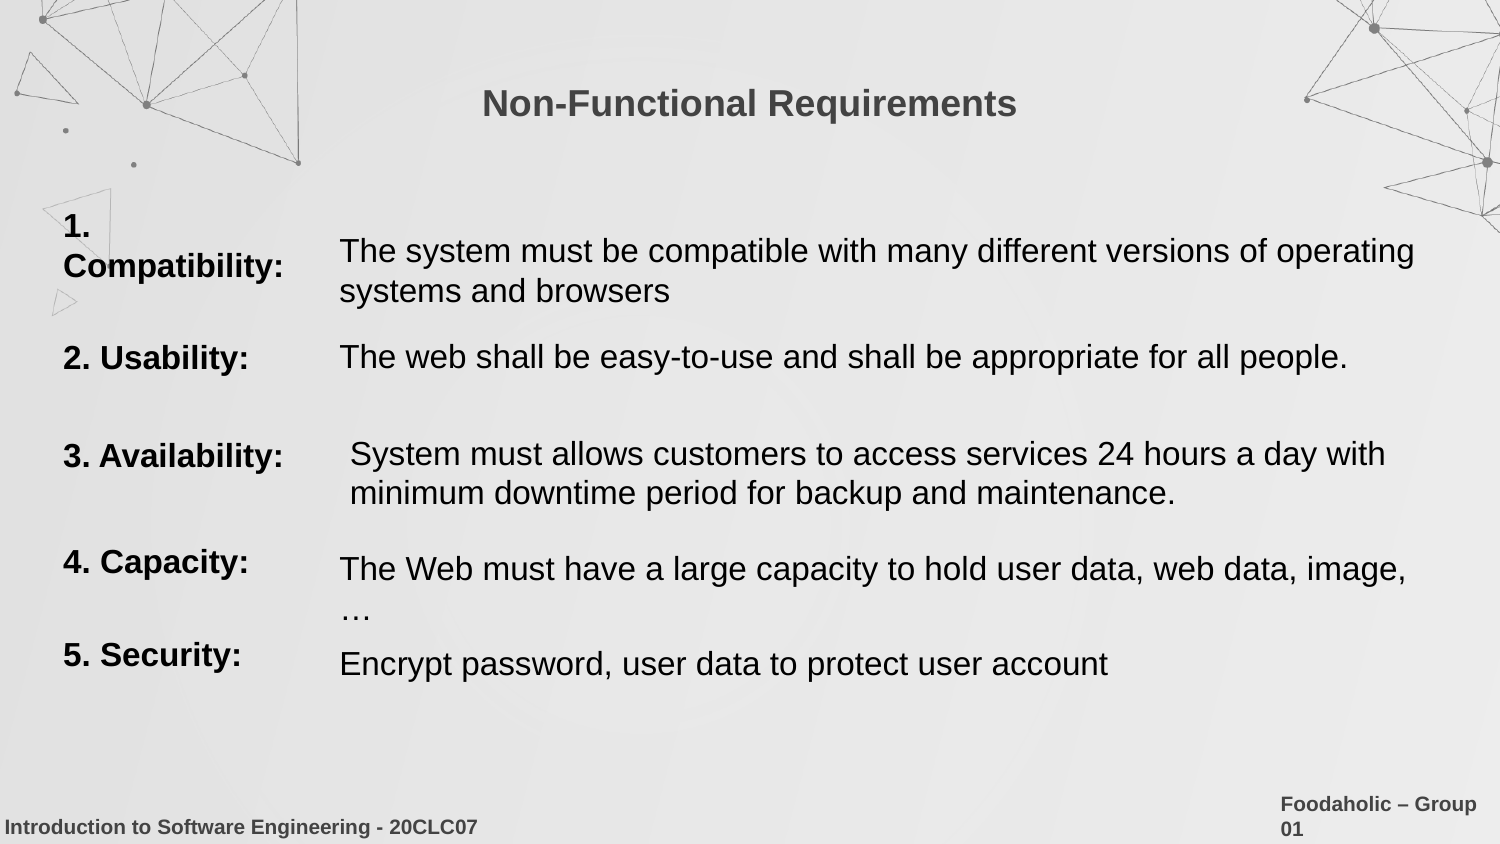

# Non-Functional Requirements
1. Compatibility:
The system must be compatible with many different versions of operating systems and browsers
2. Usability:
The web shall be easy-to-use and shall be appropriate for all people.
System must allows customers to access services 24 hours a day with minimum downtime period for backup and maintenance.
3. Availability:

4. Capacity:

The Web must have a large capacity to hold user data, web data, image, …
5. Security:
Encrypt password, user data to protect user account
Introduction to Software Engineering - 20CLC07
Foodaholic – Group 01